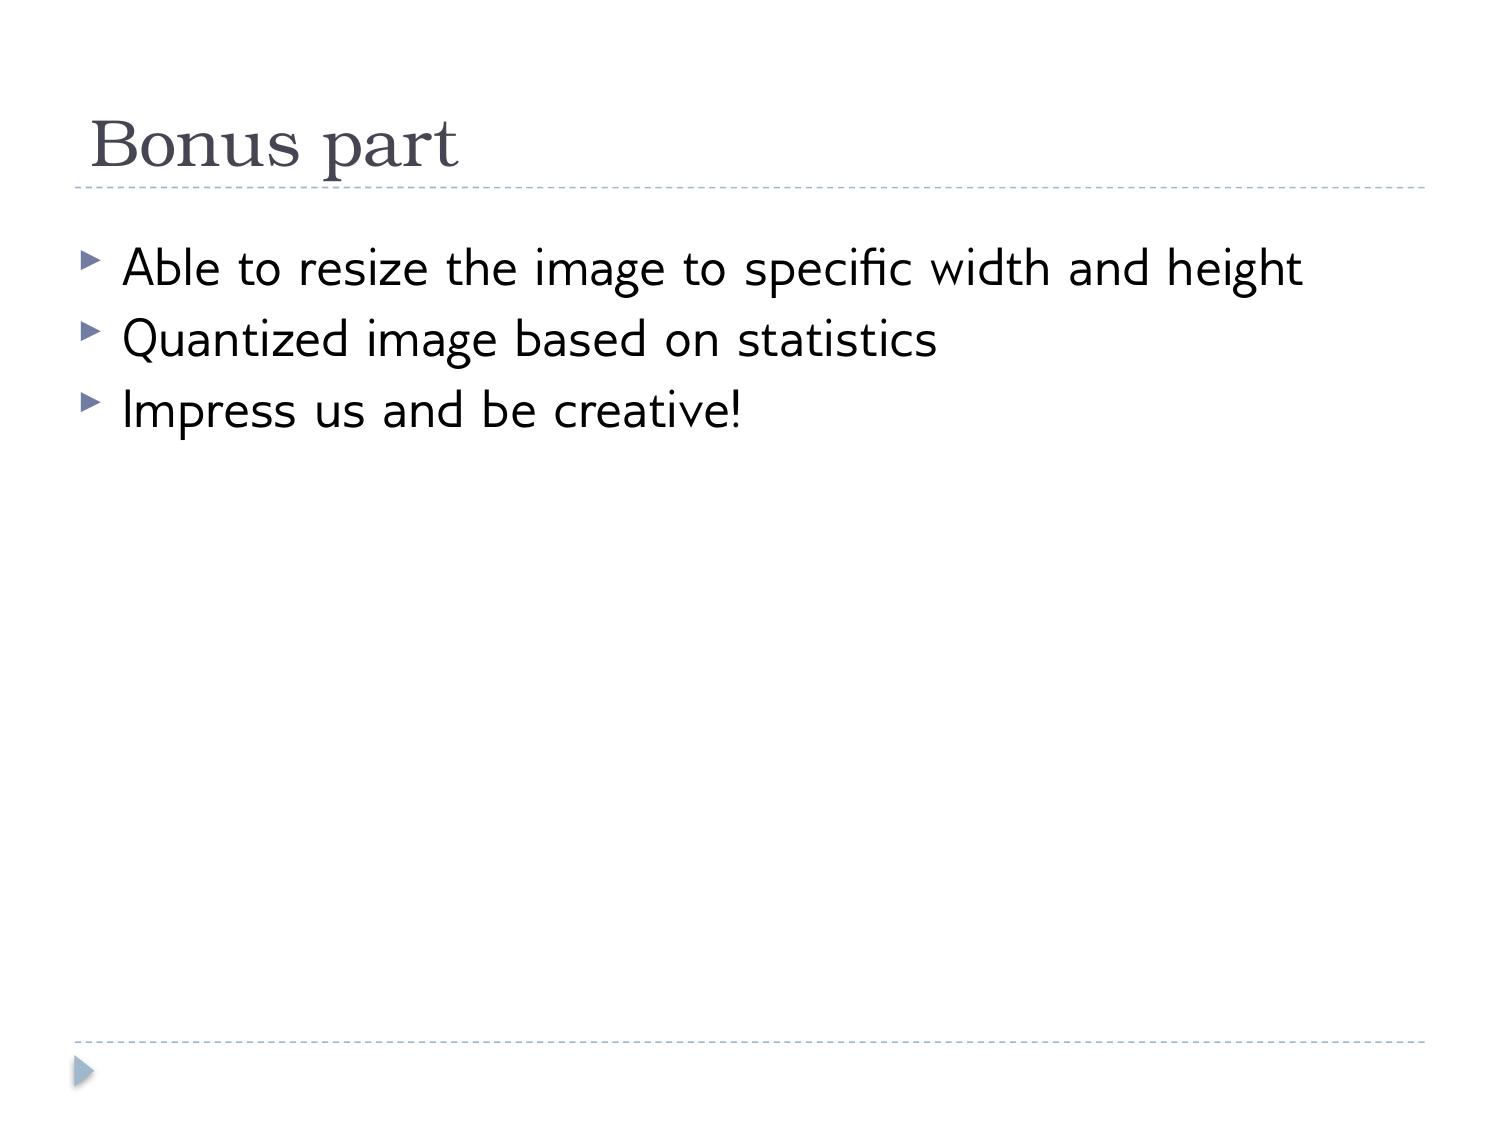

# Bonus part
Able to resize the image to specific width and height
Quantized image based on statistics
Impress us and be creative!